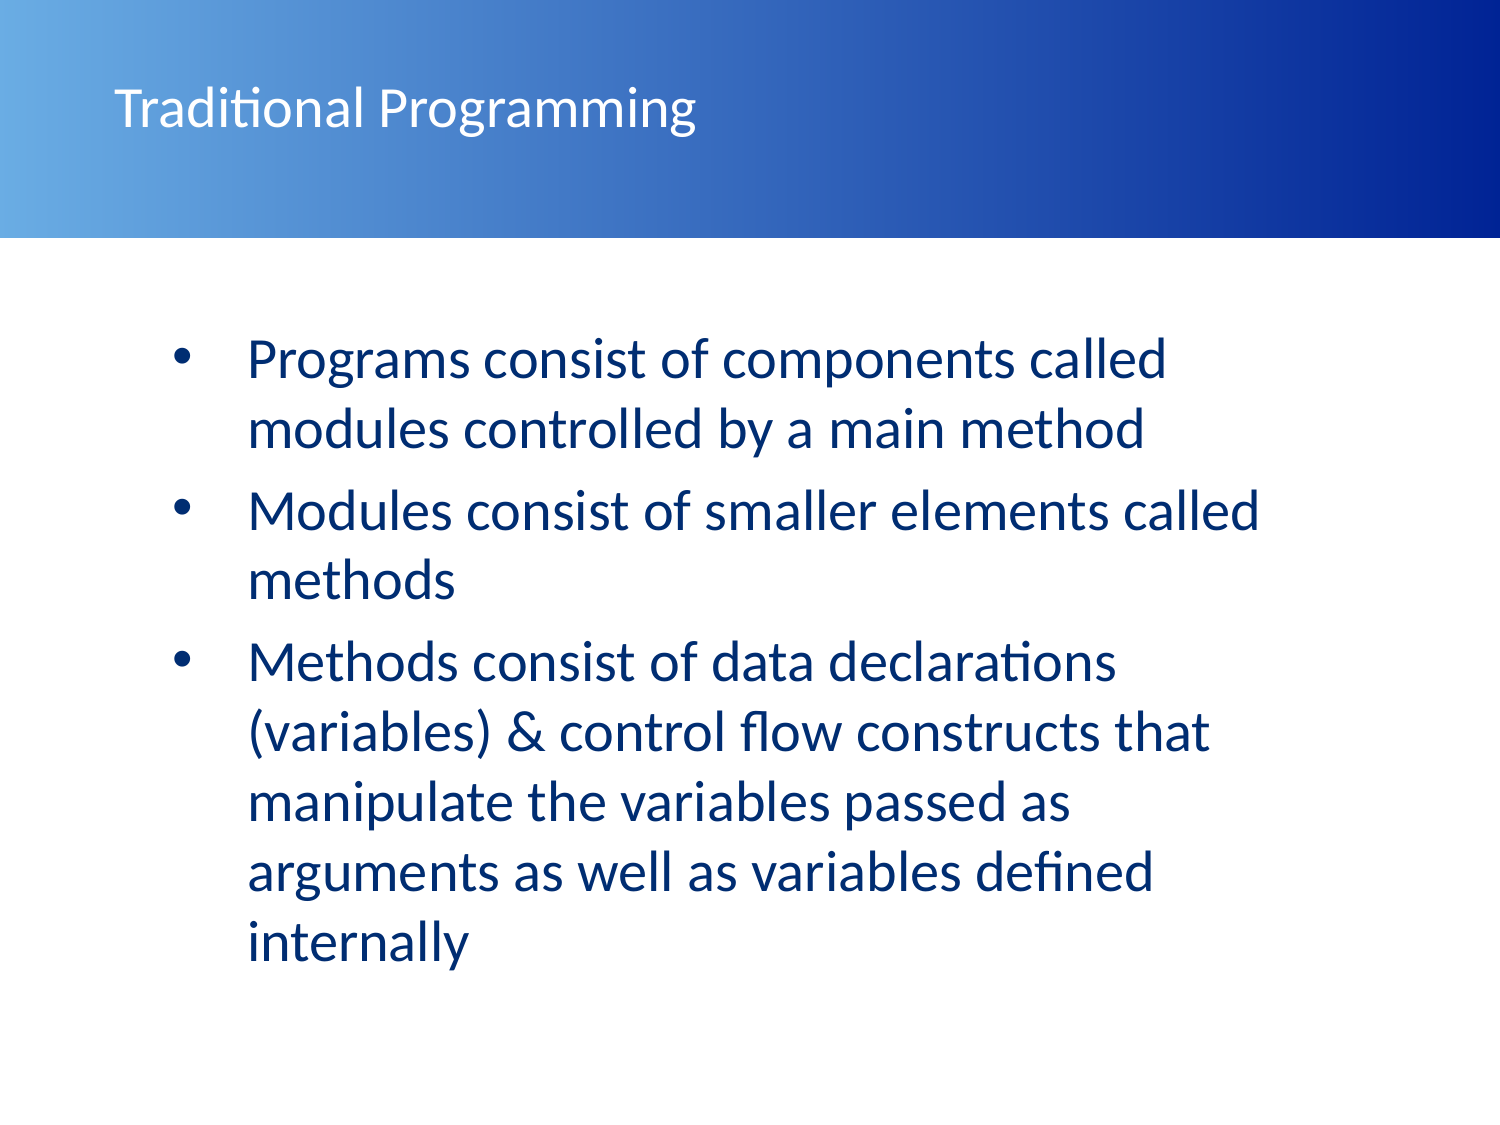

# Traditional Programming

Programs consist of components called modules controlled by a main method
Modules consist of smaller elements called methods
Methods consist of data declarations (variables) & control flow constructs that manipulate the variables passed as arguments as well as variables defined internally